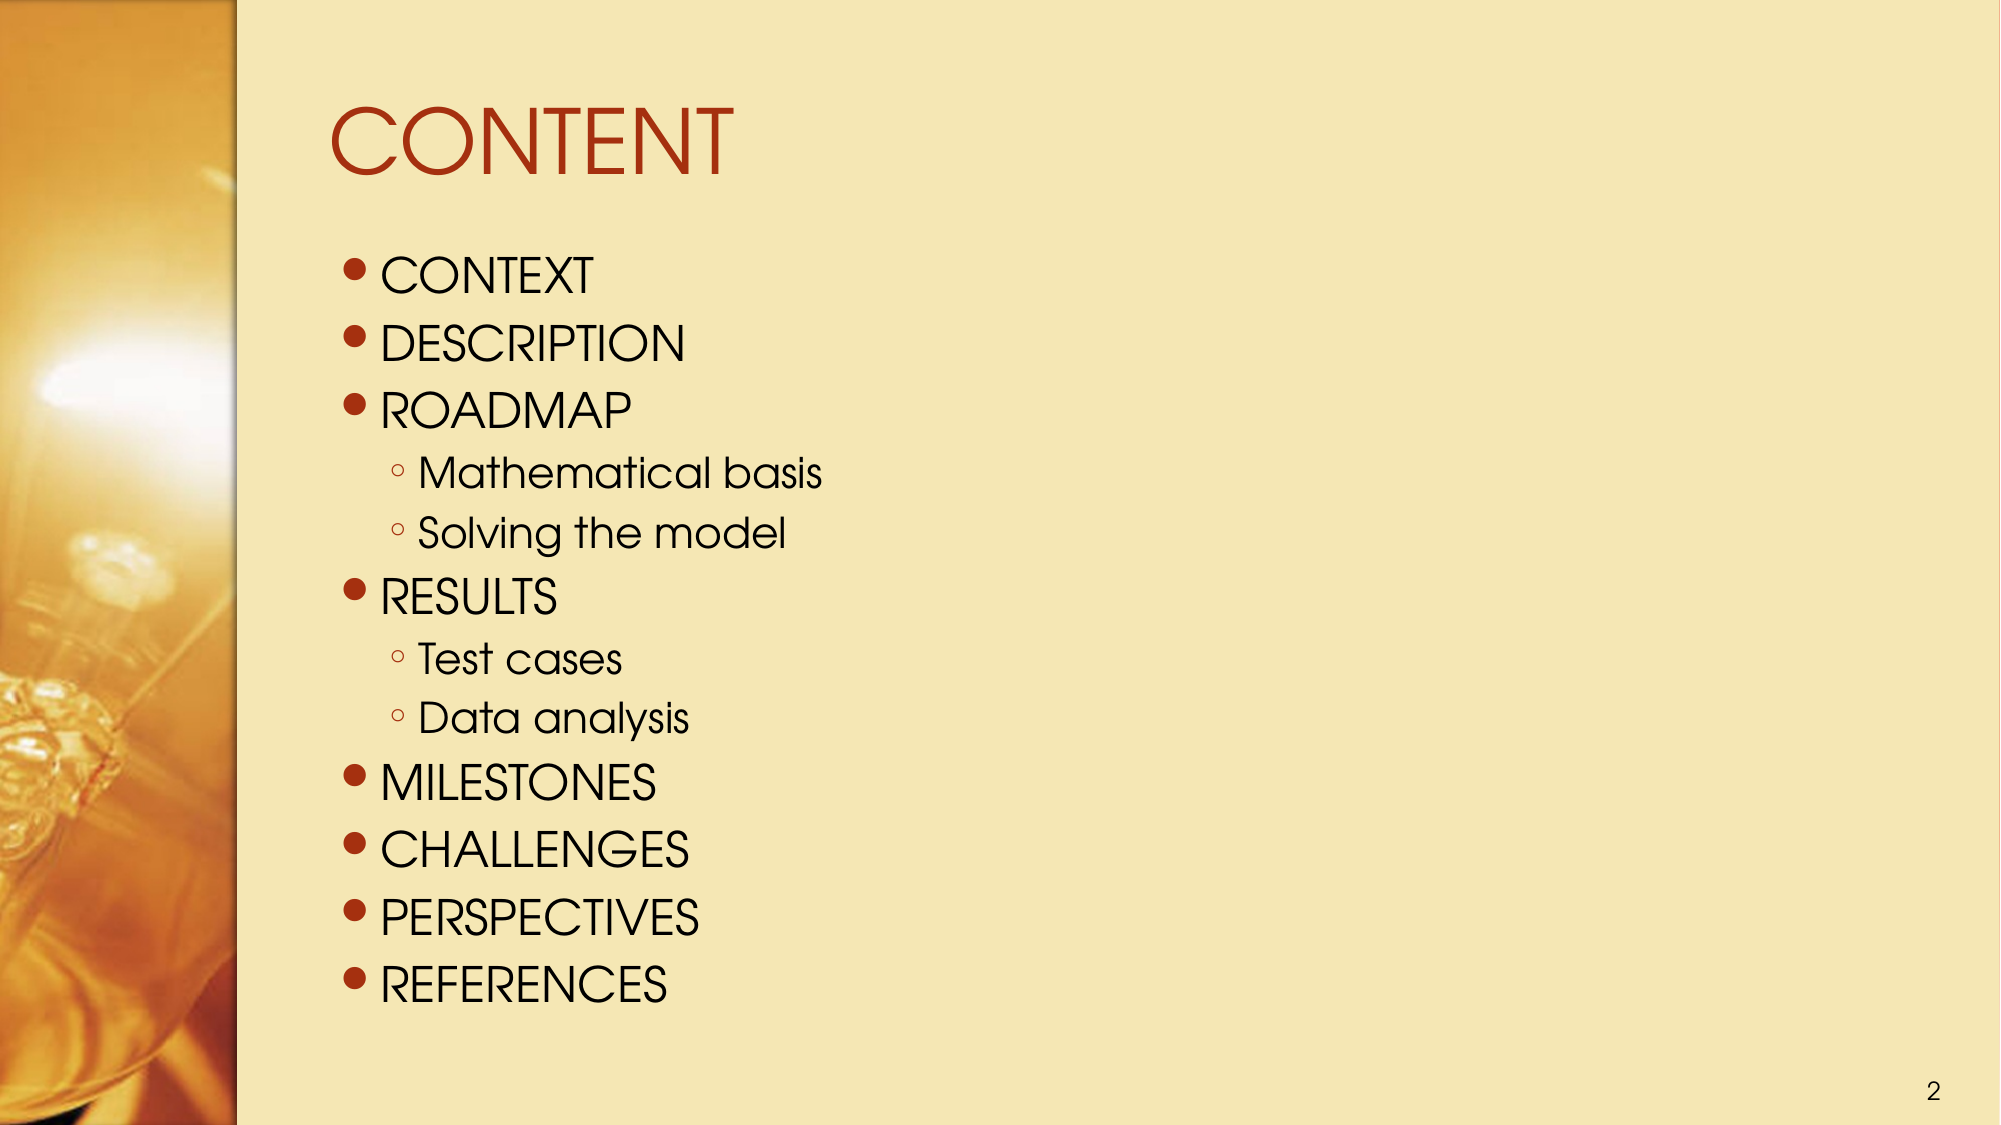

# CONTENT
CONTEXT
DESCRIPTION
ROADMAP
Mathematical basis
Solving the model
RESULTS
Test cases
Data analysis
MILESTONES
CHALLENGES
PERSPECTIVES
REFERENCES

2